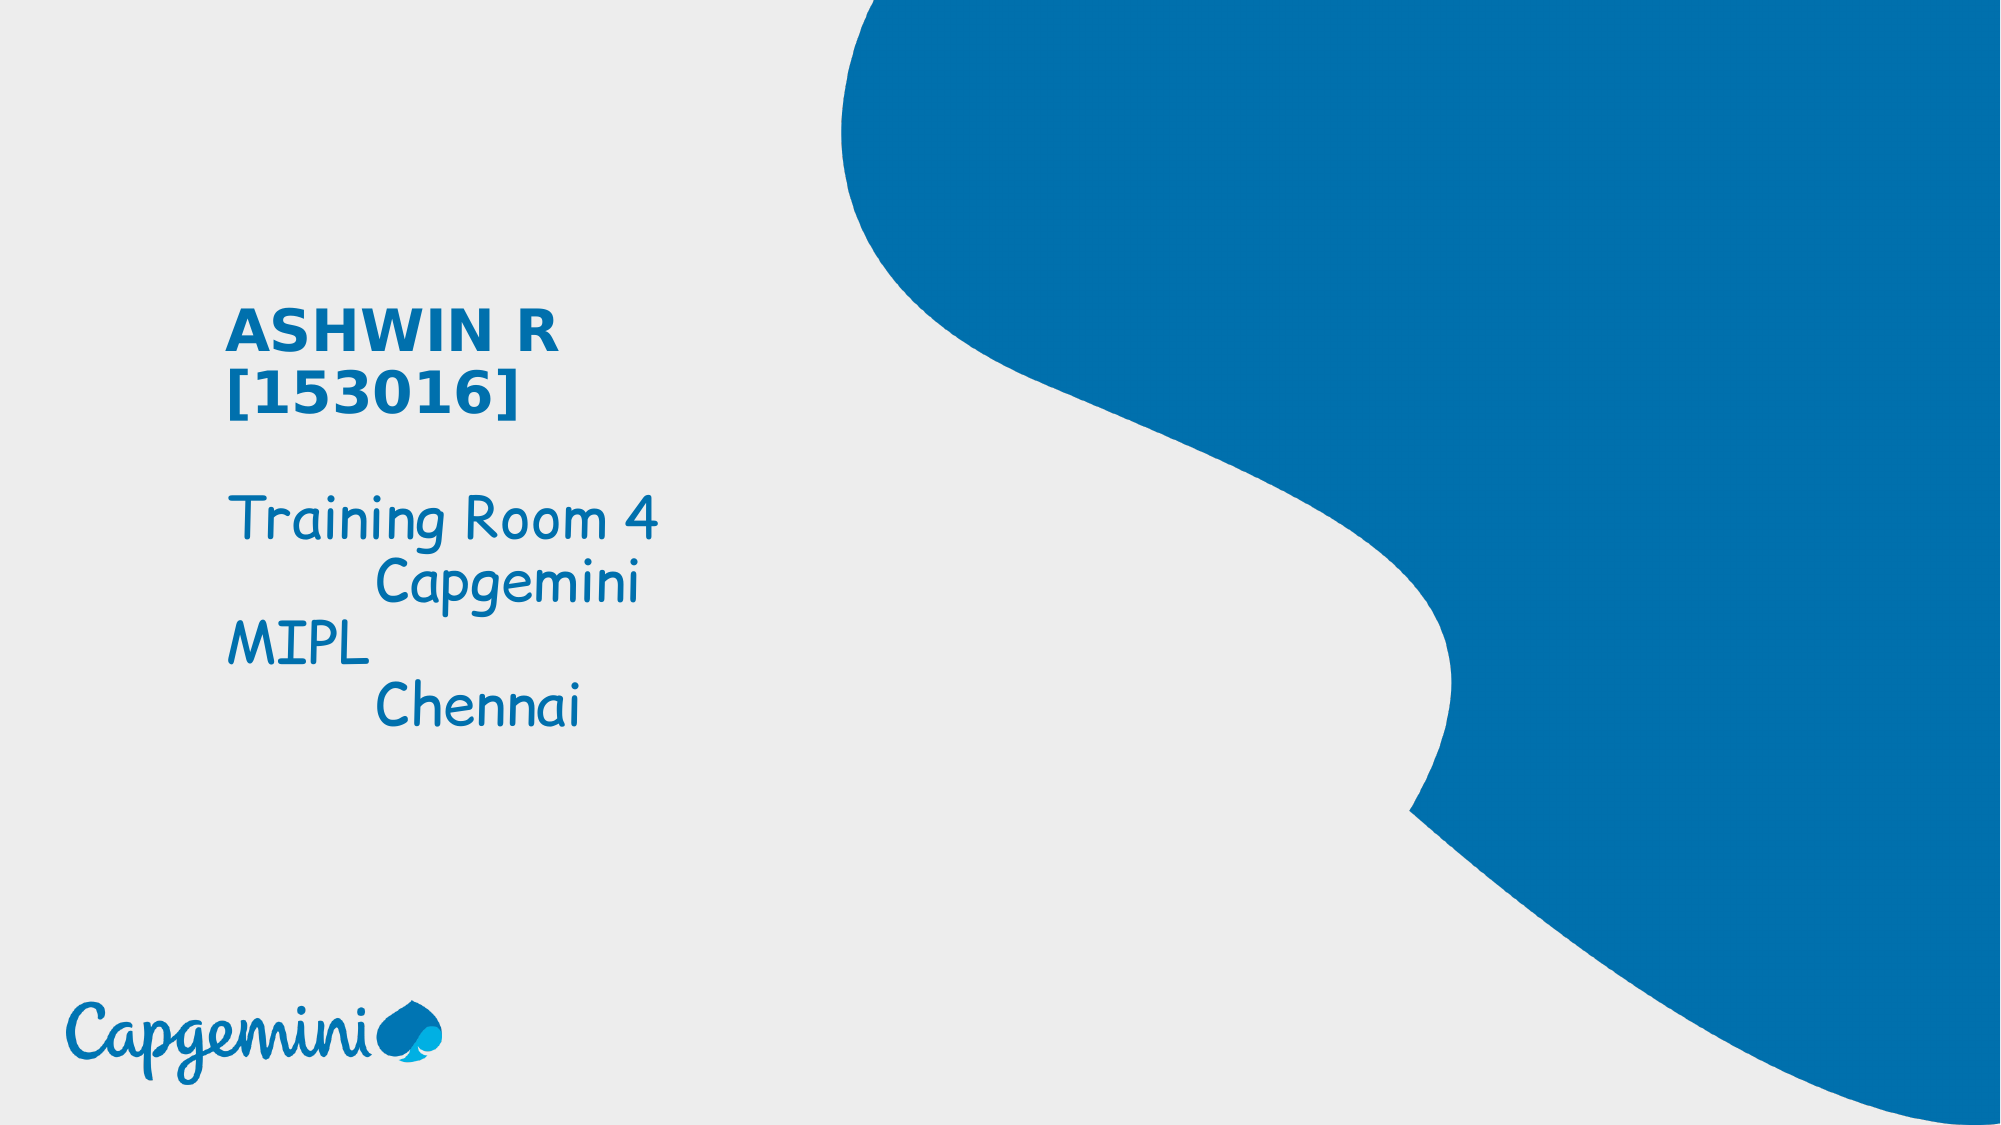

# ASHWIN R [153016] Training Room 4 Capgemini MIPL Chennai